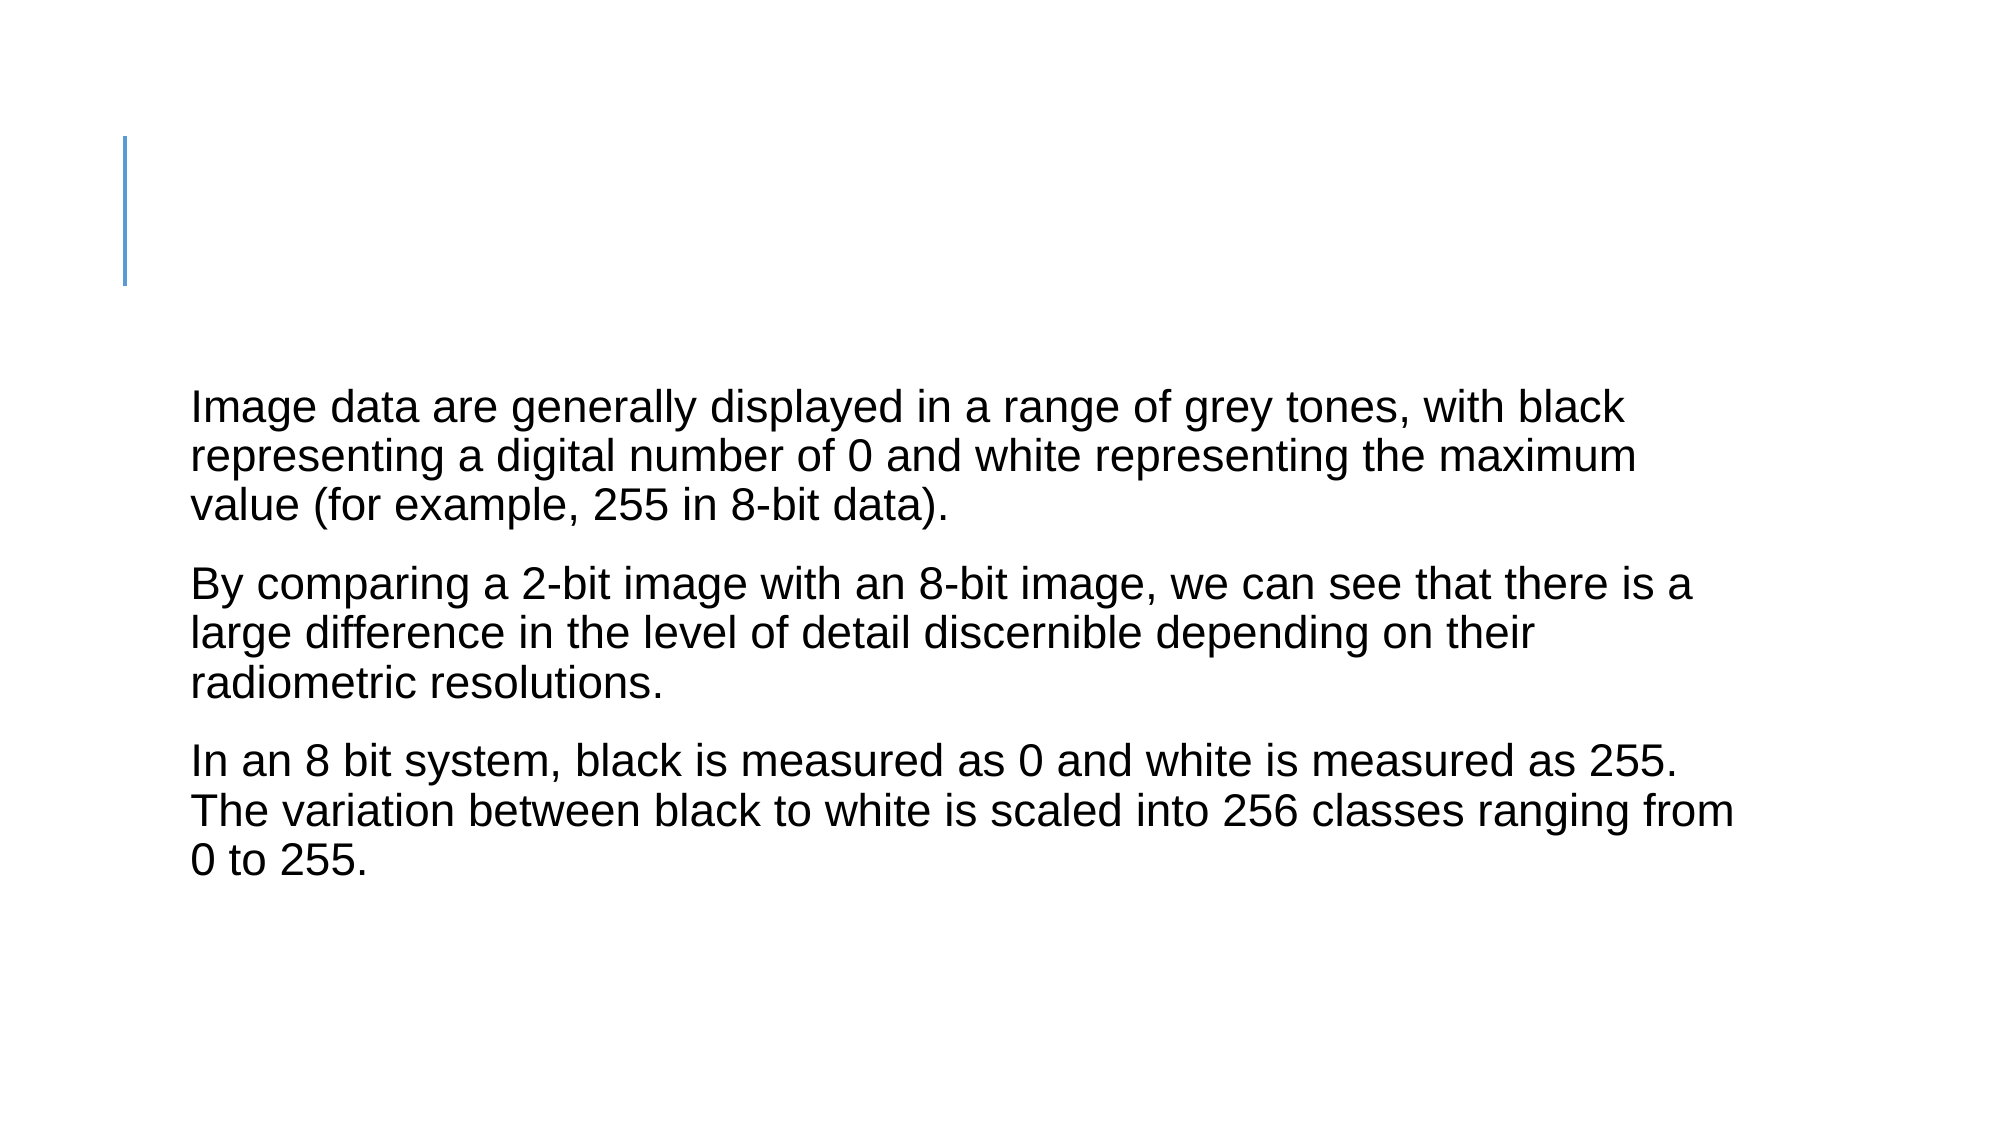

#
Image data are generally displayed in a range of grey tones, with black representing a digital number of 0 and white representing the maximum value (for example, 255 in 8-bit data).
By comparing a 2-bit image with an 8-bit image, we can see that there is a large difference in the level of detail discernible depending on their radiometric resolutions.
In an 8 bit system, black is measured as 0 and white is measured as 255. The variation between black to white is scaled into 256 classes ranging from 0 to 255.